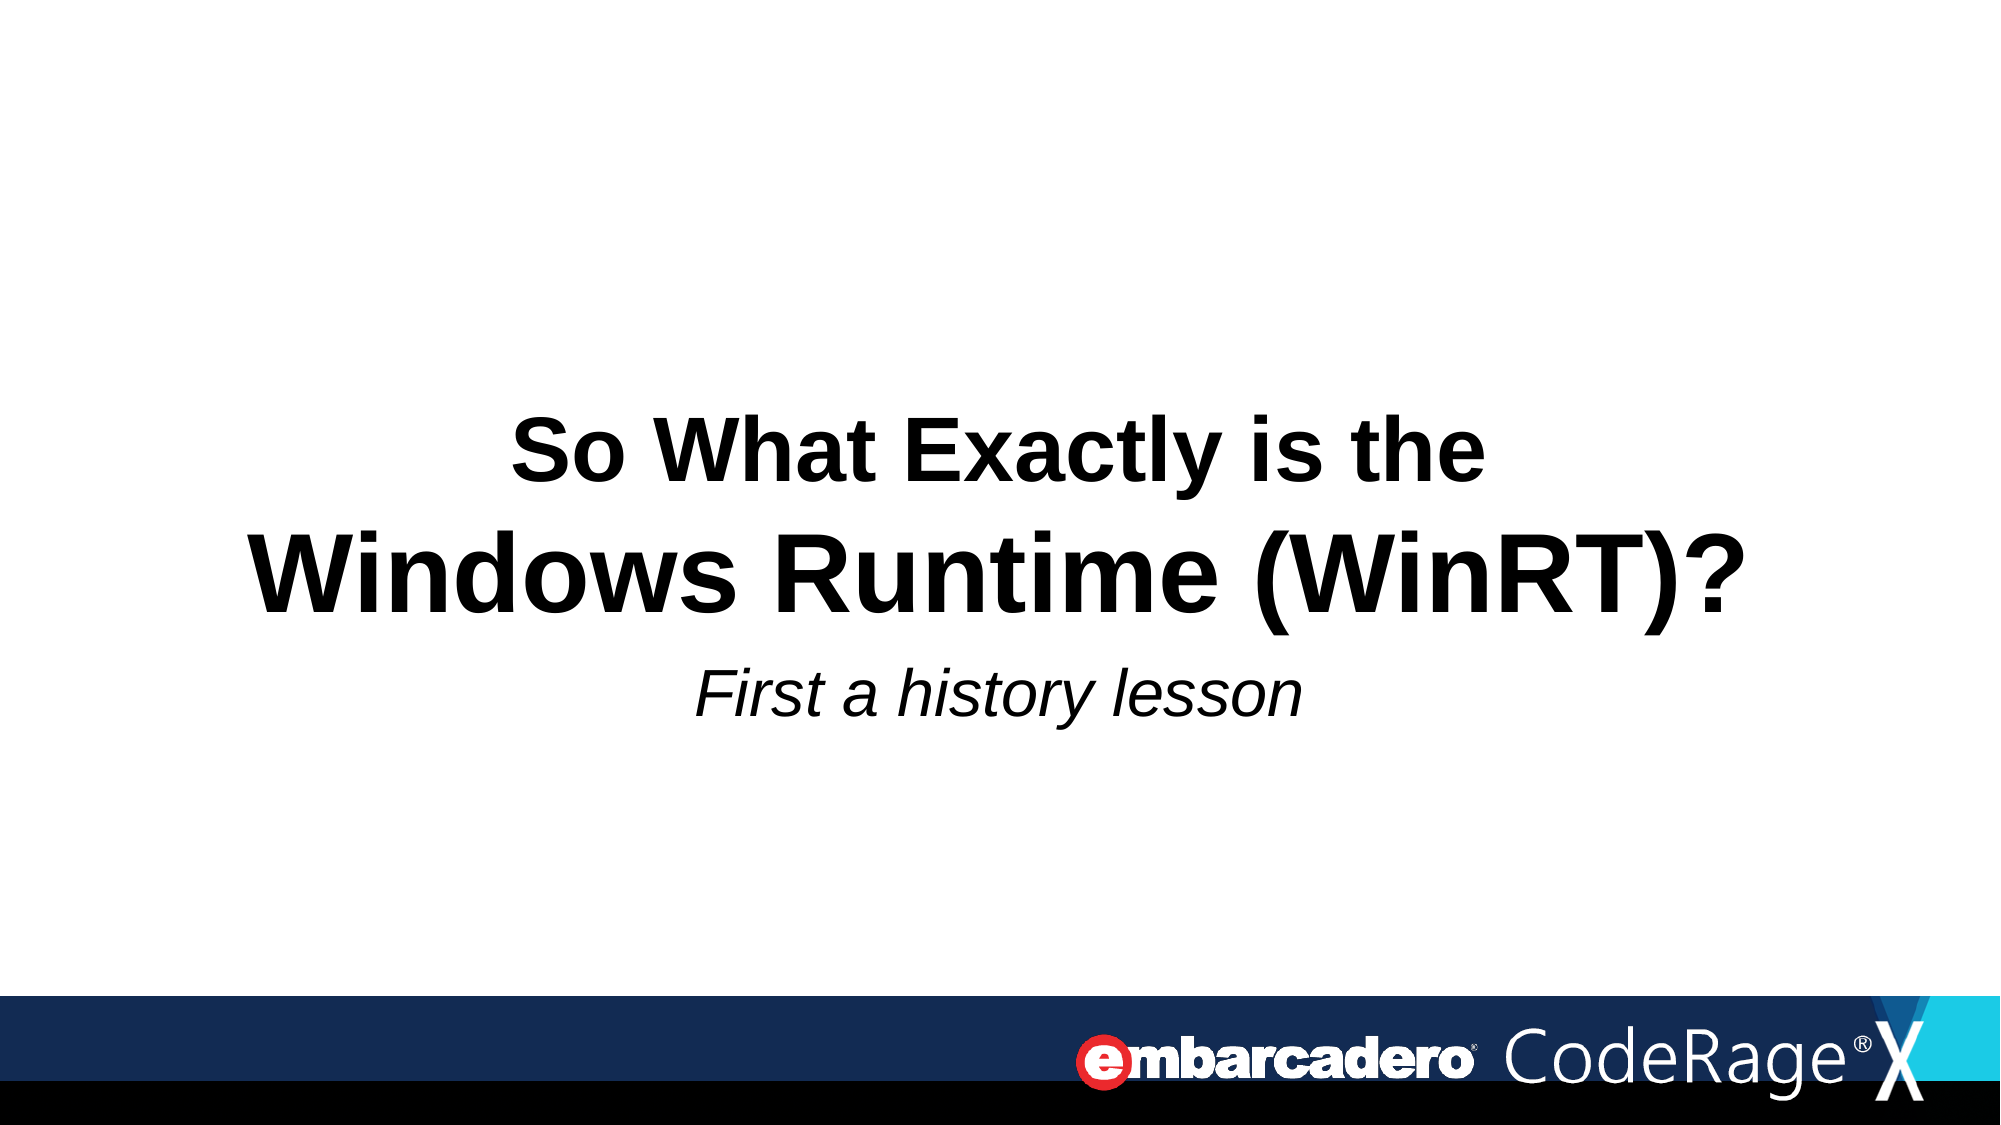

# So What Exactly is the Windows Runtime (WinRT)?
First a history lesson